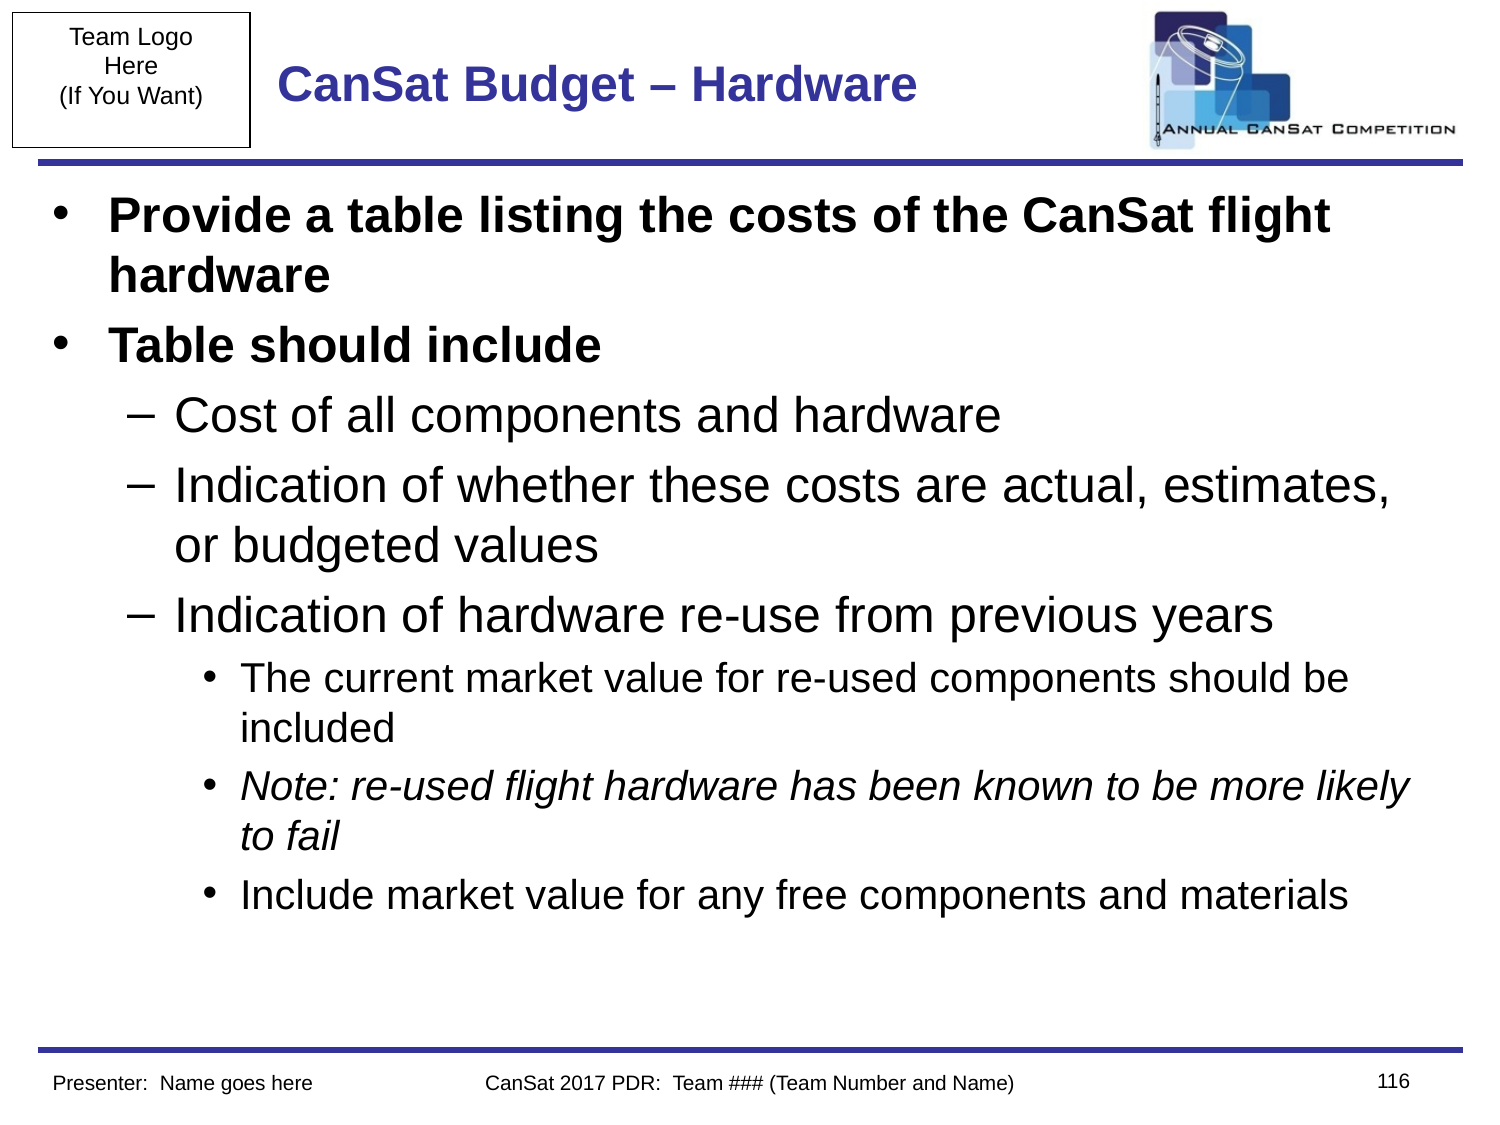

# CanSat Budget – Hardware
Provide a table listing the costs of the CanSat flight hardware
Table should include
Cost of all components and hardware
Indication of whether these costs are actual, estimates, or budgeted values
Indication of hardware re-use from previous years
The current market value for re-used components should be included
Note: re-used flight hardware has been known to be more likely to fail
Include market value for any free components and materials
116
Presenter:  Name goes here
CanSat 2017 PDR:  Team ### (Team Number and Name)